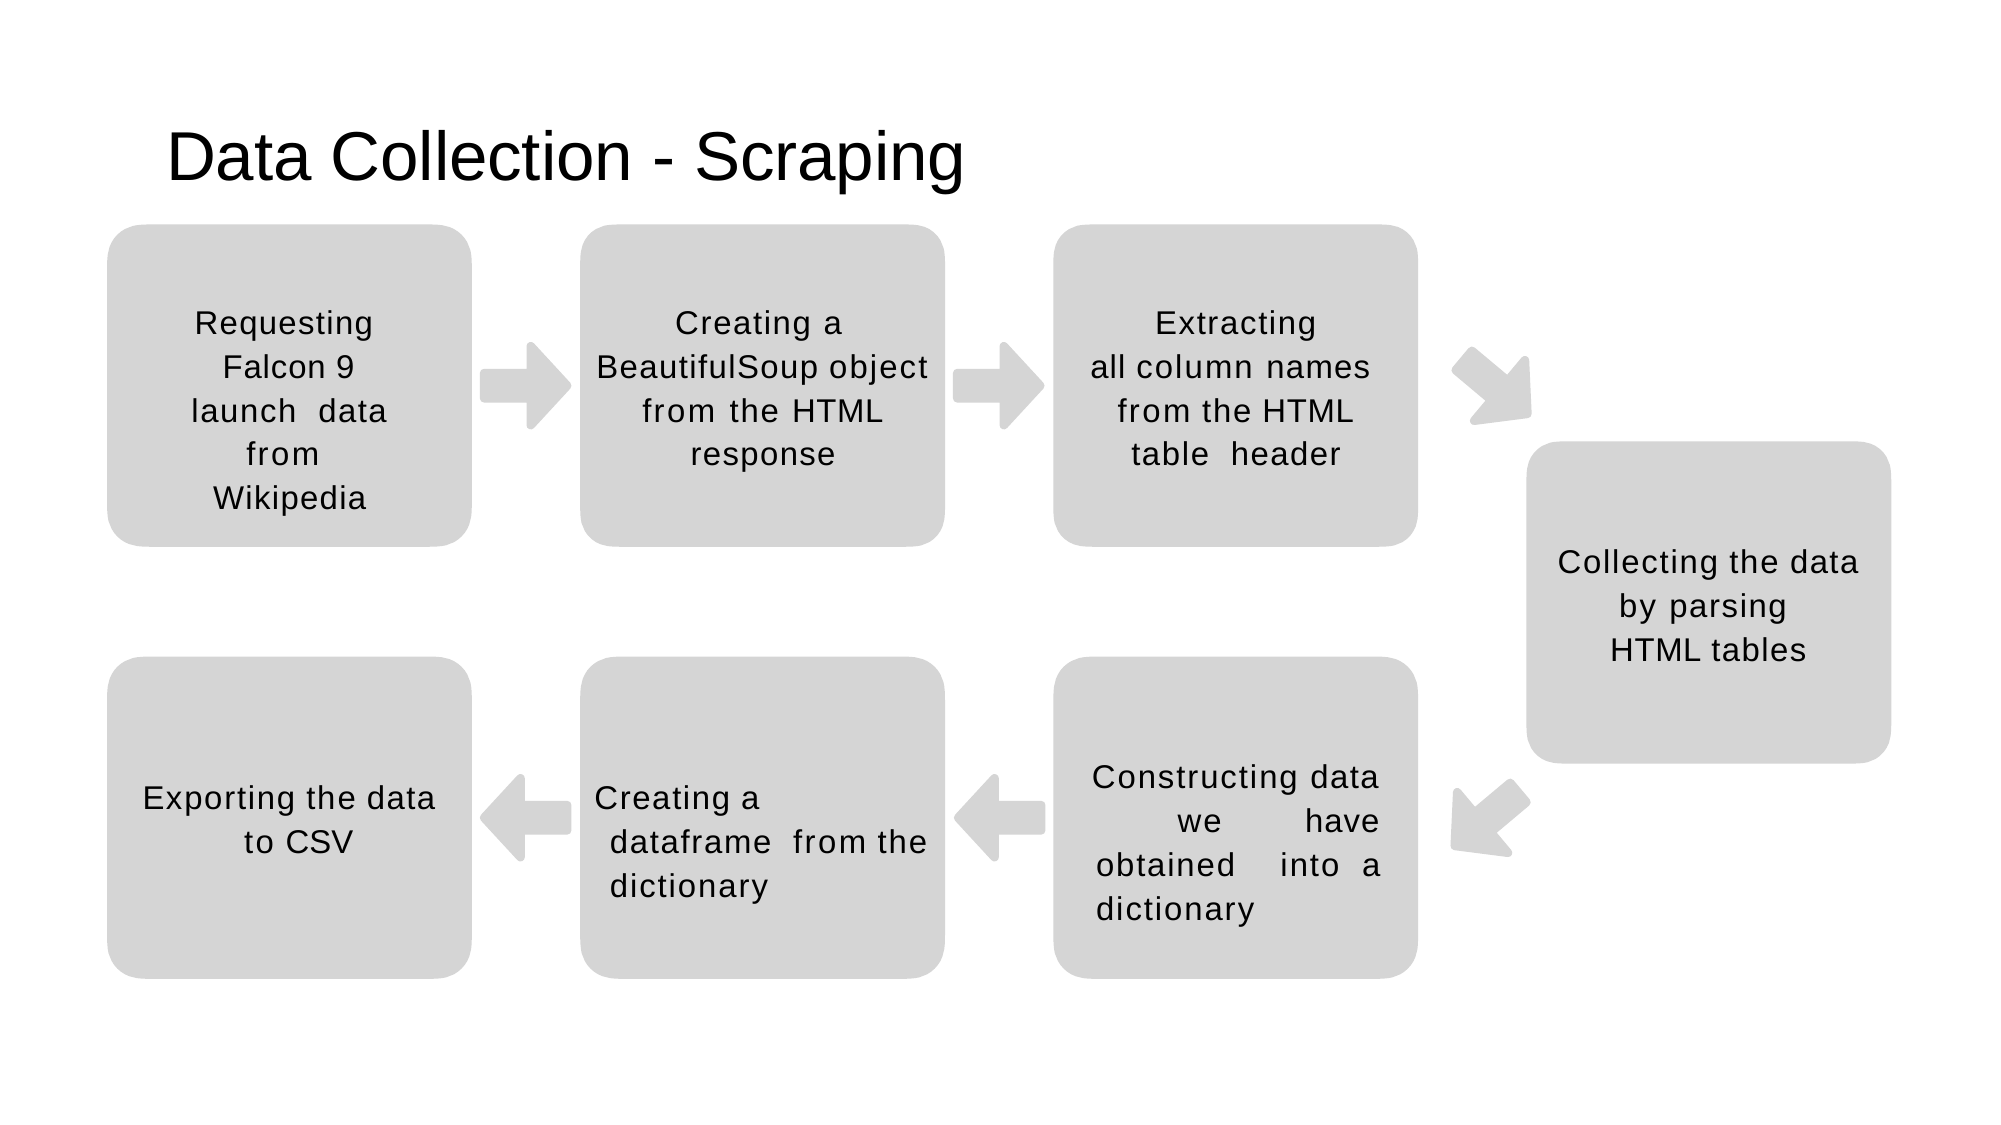

Data Collection - Scraping

Requesting  Falcon 9 launch  data from  Wikipedia
Extracting
all column names  from the HTML table  header
Creating a  BeautifulSoup object  from the HTML  response

Collecting the data  by parsing  HTML tables

Constructing data  we have obtained  into a dictionary
Exporting the data  to CSV
Creating a dataframe  from the dictionary